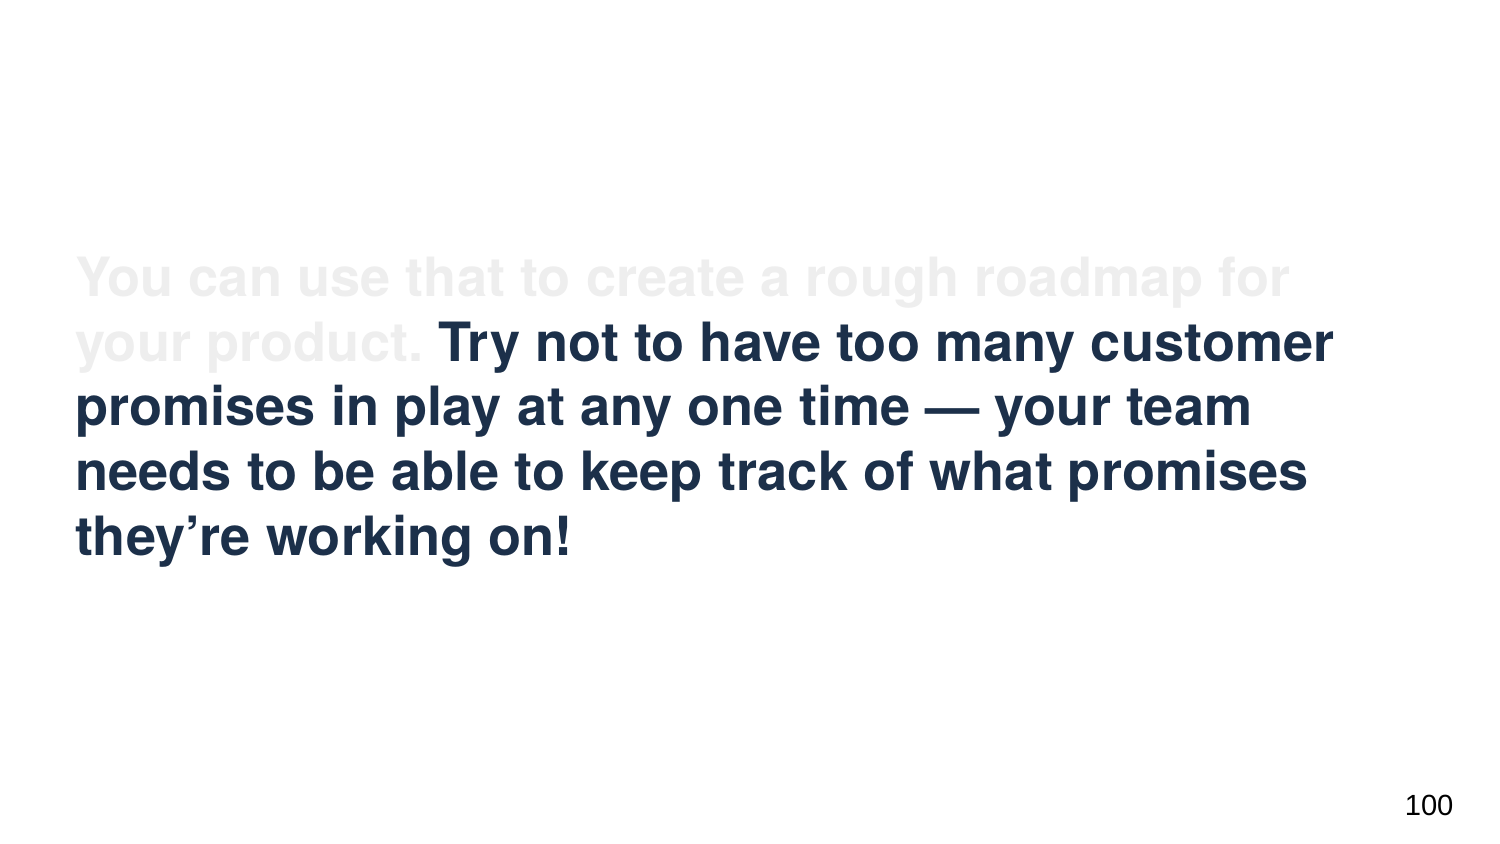

# You can use that to create a rough roadmap for your product. Try not to have too many customer promises in play at any one time — your team needs to be able to keep track of what promises they’re working on!
100